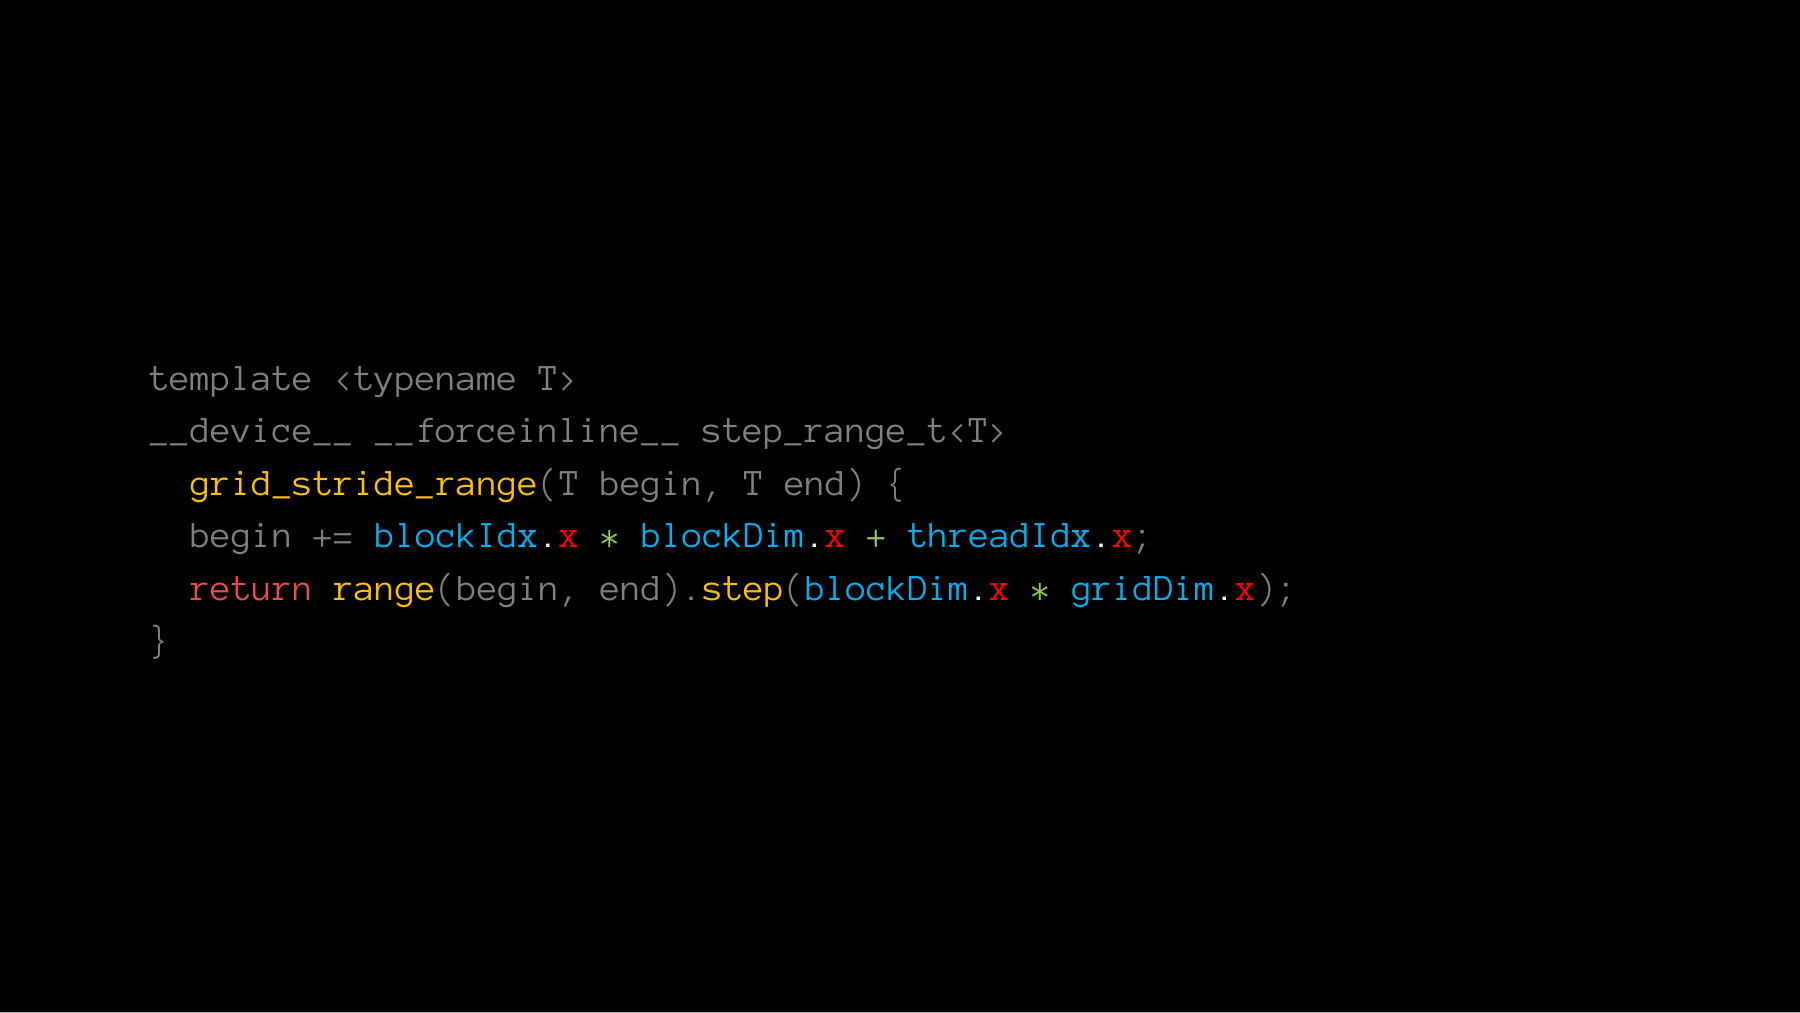

template <typename T>
__device__ __forceinline__ step_range_t<T>
  grid_stride_range(T begin, T end) {
  begin += blockIdx.x * blockDim.x + threadIdx.x;
  return range(begin, end).step(blockDim.x * gridDim.x);
}